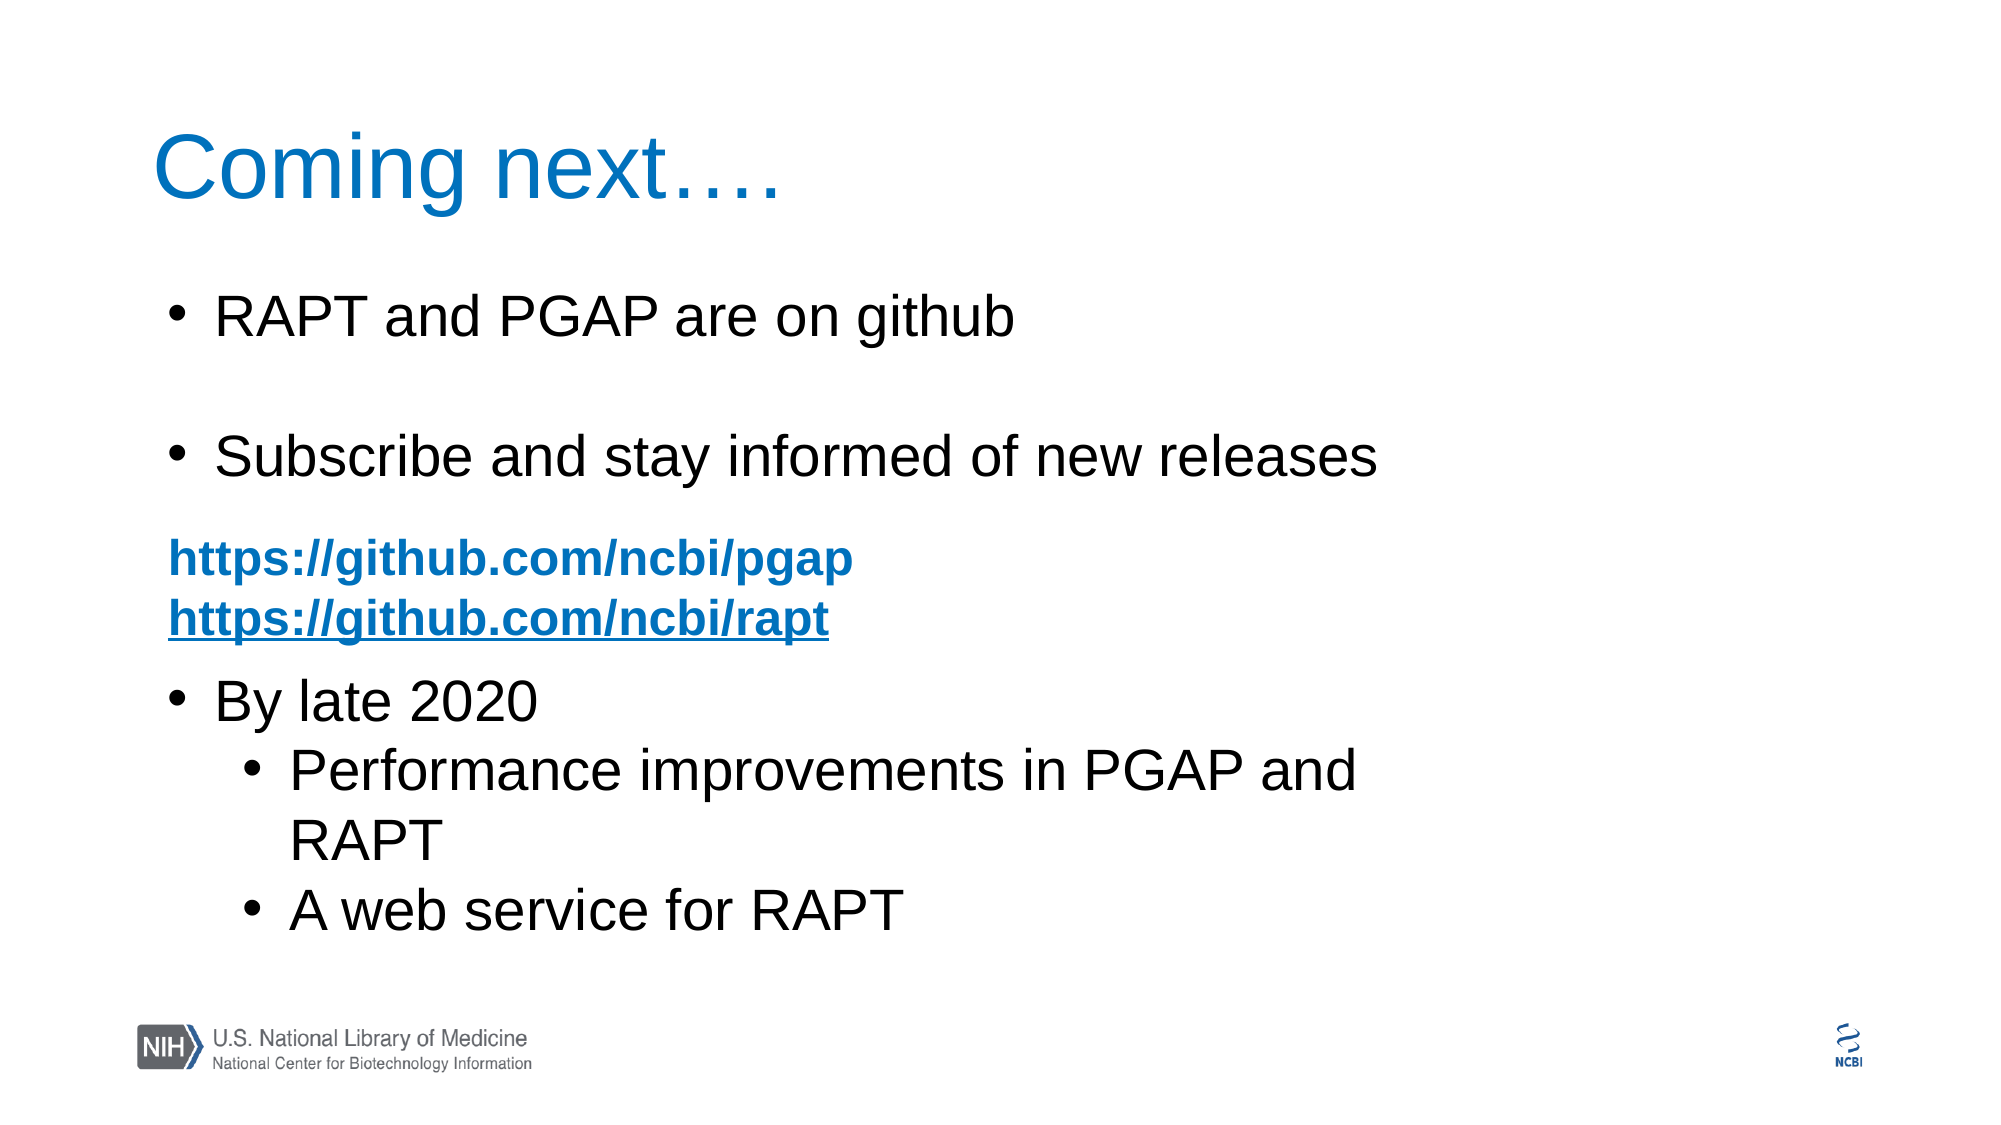

# Coming next….
RAPT and PGAP are on github

Subscribe and stay informed of new releases

https://github.com/ncbi/pgap
https://github.com/ncbi/rapt
By late 2020
Performance improvements in PGAP and RAPT
A web service for RAPT